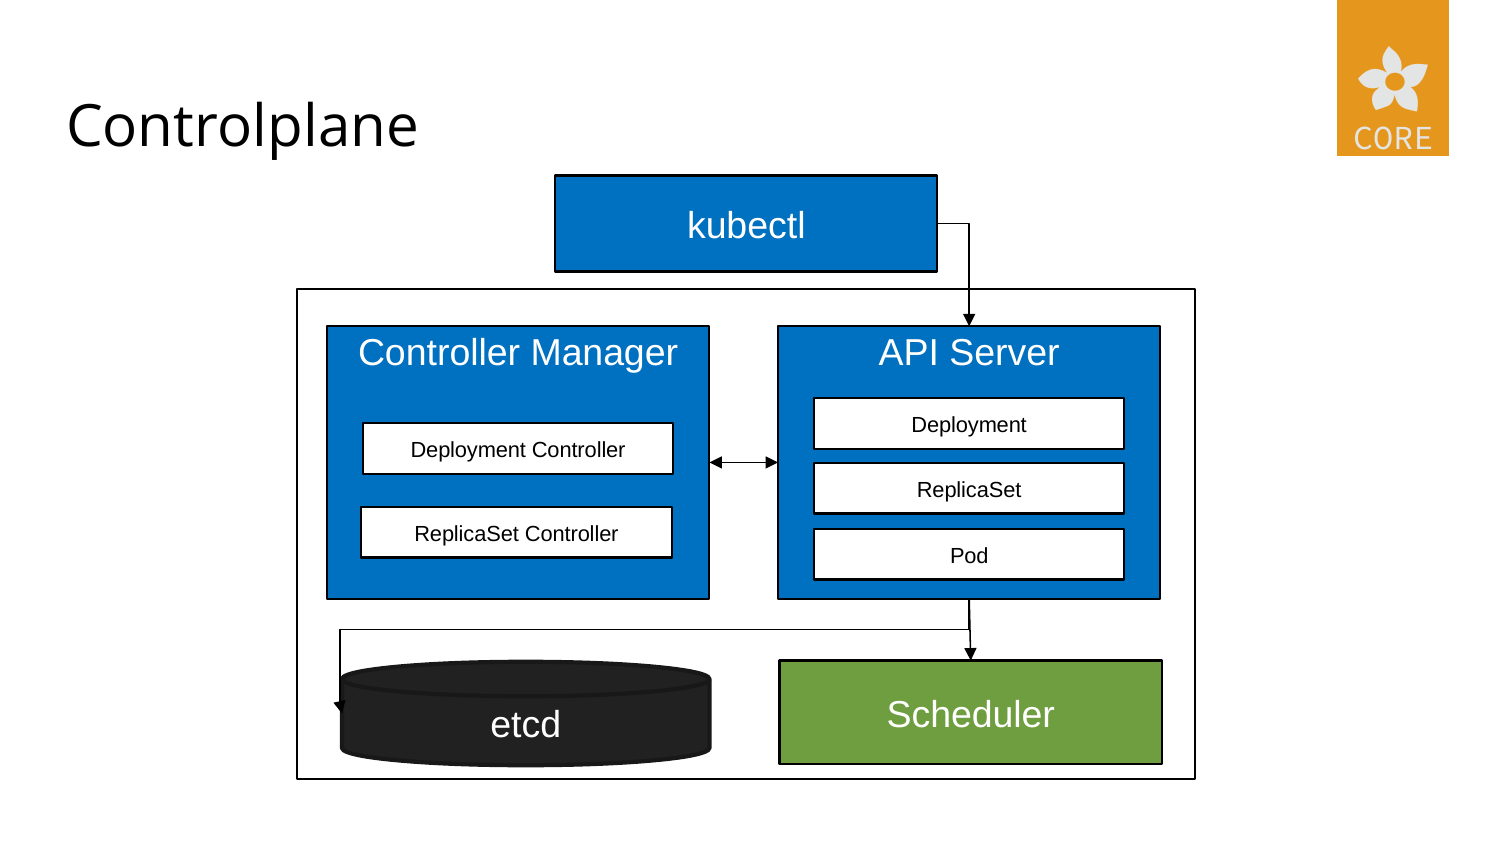

# Controlplane
kubectl

API Server

Controller Manager

Deployment
Deployment Controller
ReplicaSet
ReplicaSet Controller
Pod
Scheduler
etcd